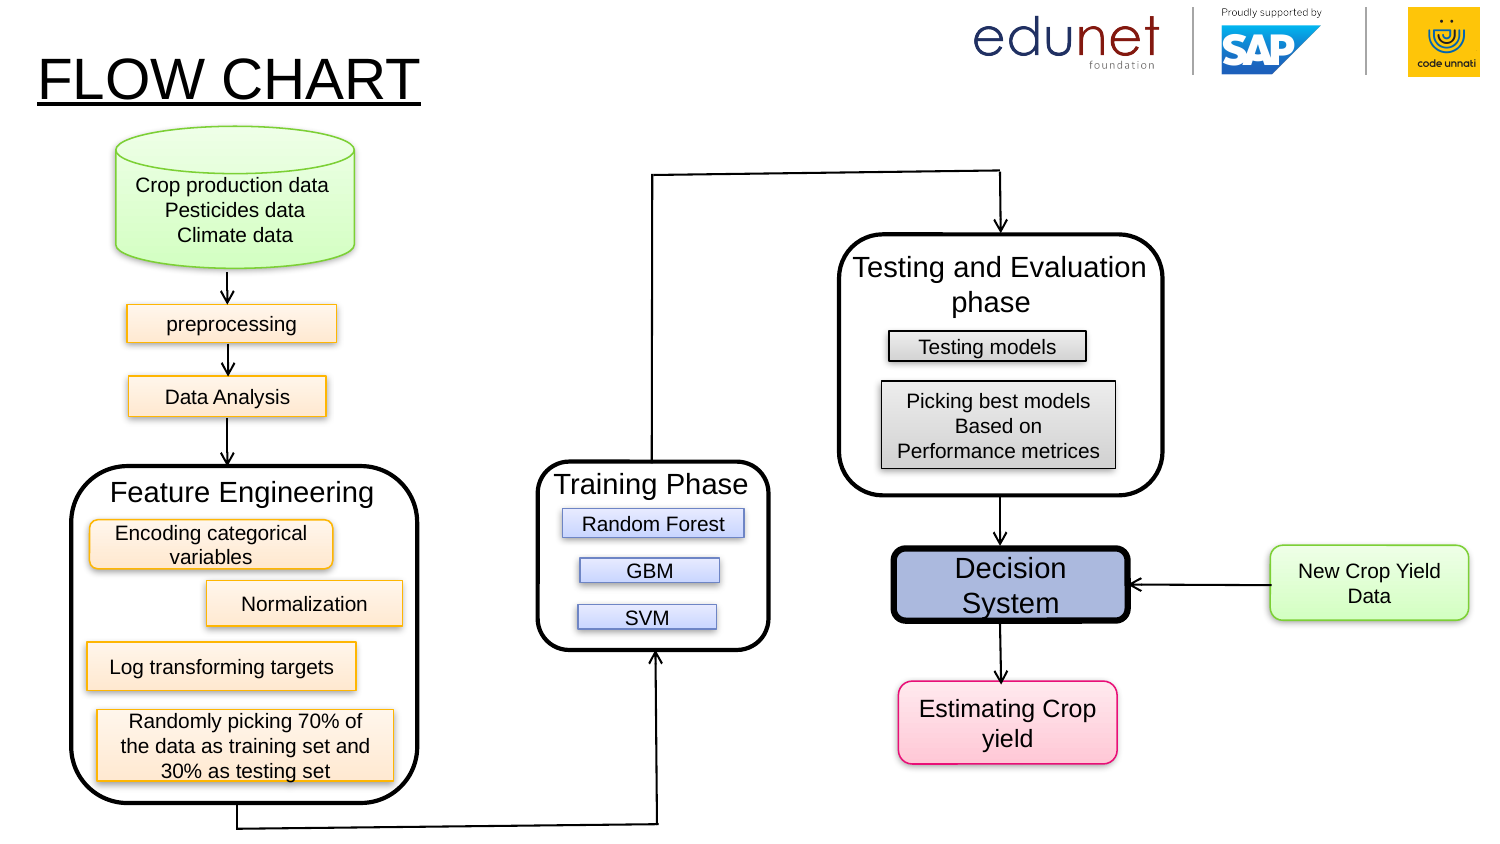

FLOW CHART
Crop production data
Pesticides data
Climate data

Testing and Evaluation
            phase
preprocessing
Testing models
Data Analysis
Picking best models
Based on
Performance metrices
Training Phase

Feature Engineering

Random Forest
Encoding categorical variables
New Crop Yield
Data
Decision System
GBM
Normalization
SVM
Log transforming targets
Estimating Crop
yield
Randomly picking 70% of the data as training set and 30% as testing set